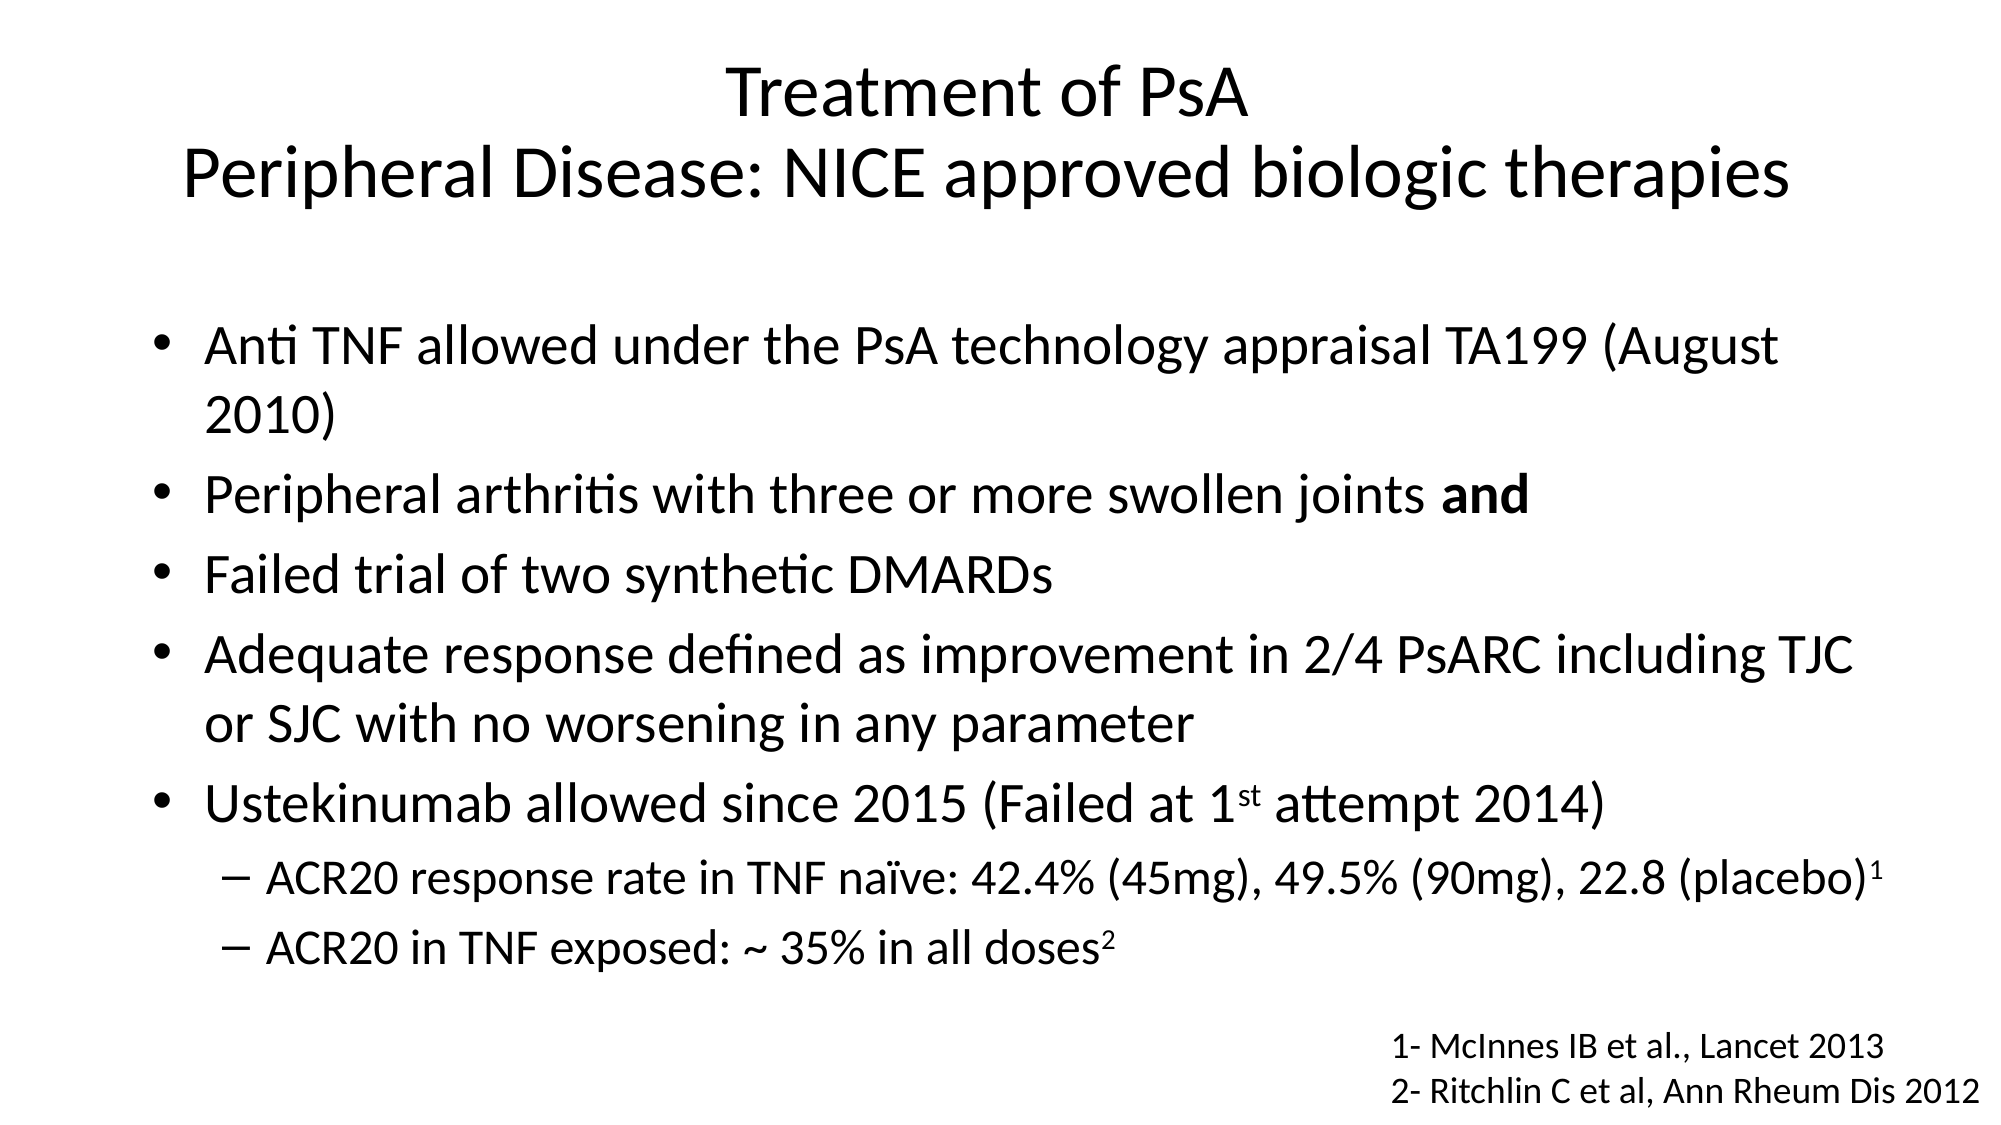

Treatment of PsA
Peripheral Disease: NICE approved biologic therapies
Anti TNF allowed under the PsA technology appraisal TA199 (August 2010)
Peripheral arthritis with three or more swollen joints and
Failed trial of two synthetic DMARDs
Adequate response defined as improvement in 2/4 PsARC including TJC or SJC with no worsening in any parameter
Ustekinumab allowed since 2015 (Failed at 1st attempt 2014)
ACR20 response rate in TNF naïve: 42.4% (45mg), 49.5% (90mg), 22.8 (placebo)1
ACR20 in TNF exposed: ~ 35% in all doses2

1- McInnes IB et al., Lancet 2013
2- Ritchlin C et al, Ann Rheum Dis 2012